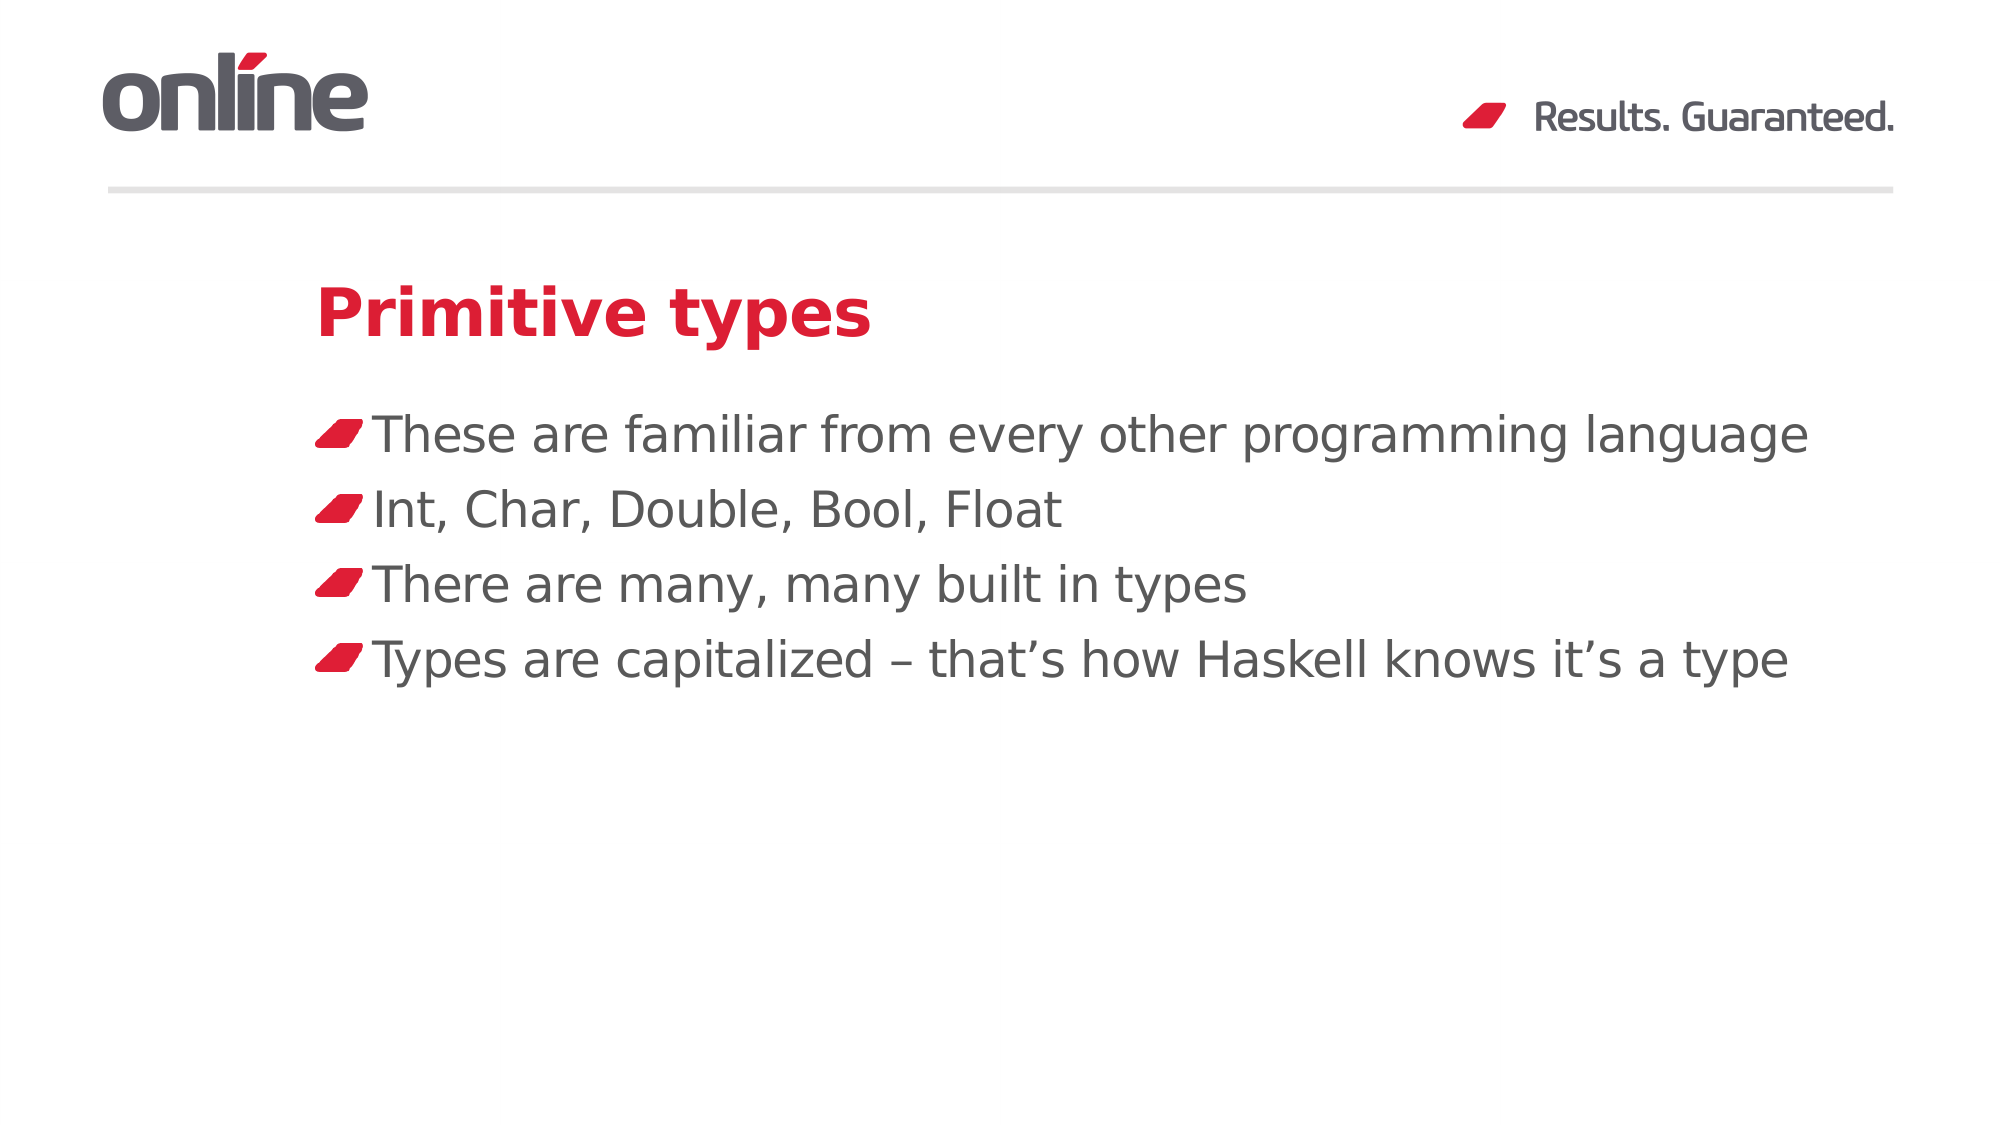

# Primitive types
These are familiar from every other programming language
Int, Char, Double, Bool, Float
There are many, many built in types
Types are capitalized – that’s how Haskell knows it’s a type